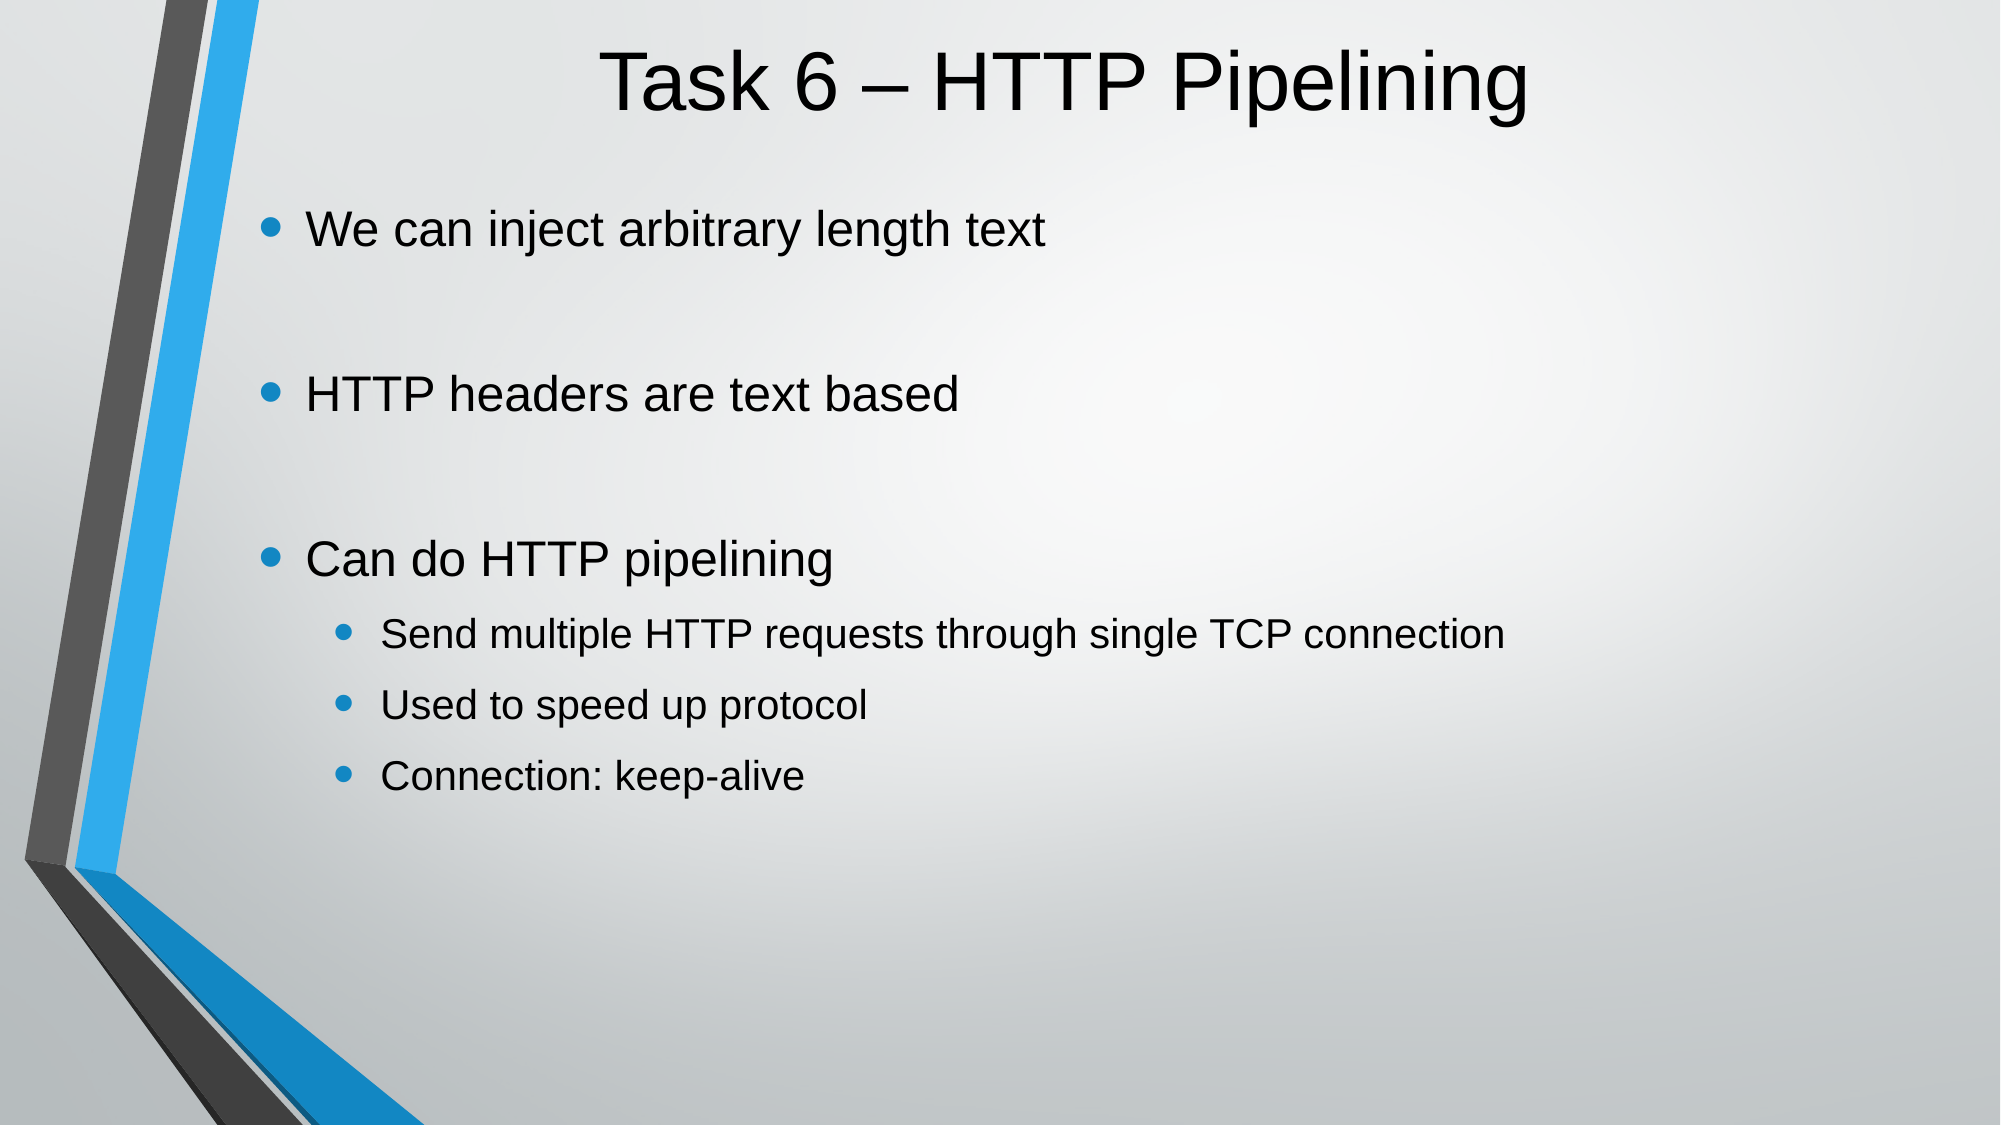

# Task 6 – HTTP Pipelining
We can inject arbitrary length text

HTTP headers are text based

Can do HTTP pipelining
Send multiple HTTP requests through single TCP connection
Used to speed up protocol
Connection: keep-alive